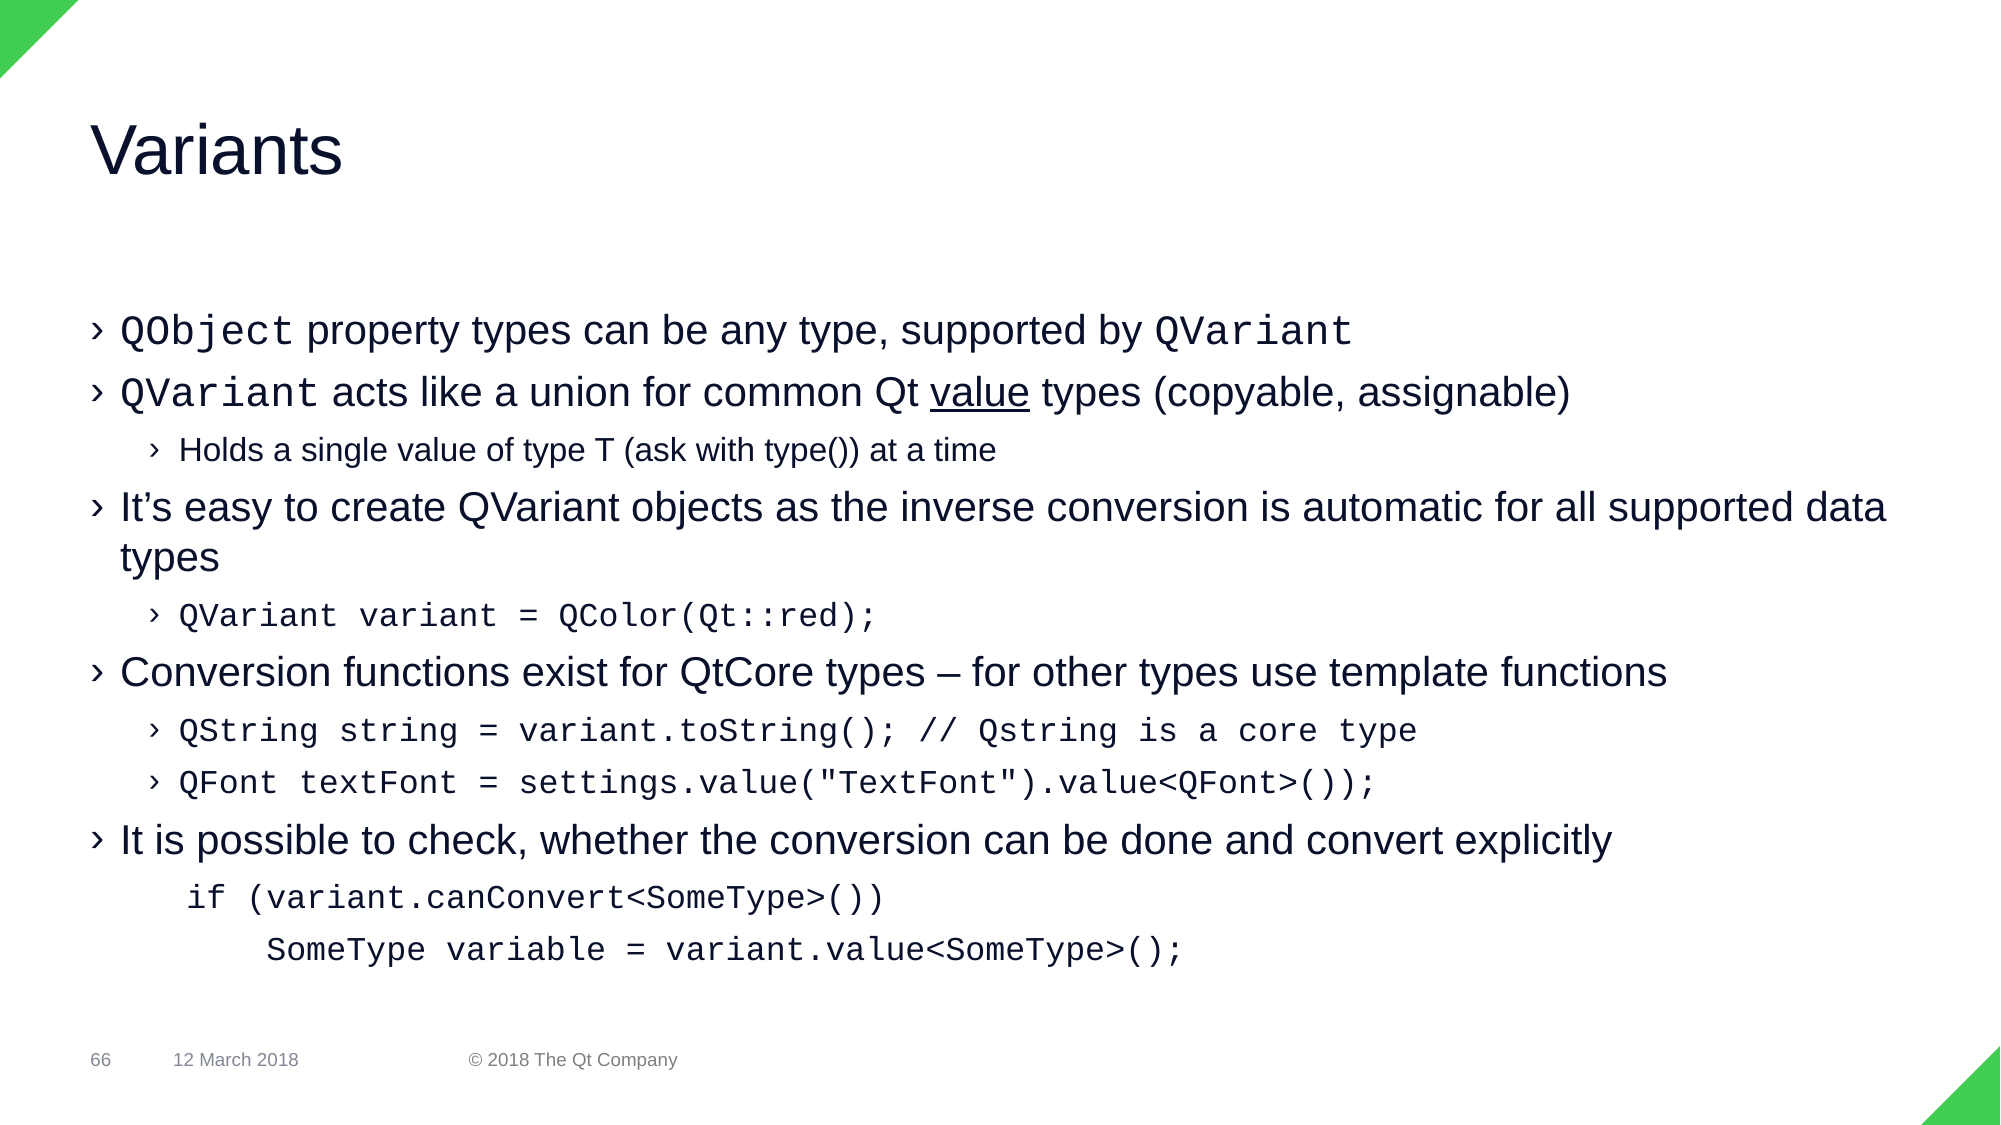

# Variants
QObject property types can be any type, supported by QVariant
QVariant acts like a union for common Qt value types (copyable, assignable)
Holds a single value of type T (ask with type()) at a time
It’s easy to create QVariant objects as the inverse conversion is automatic for all supported data types
QVariant variant = QColor(Qt::red);
Conversion functions exist for QtCore types – for other types use template functions
QString string = variant.toString(); // Qstring is a core type
QFont textFont = settings.value("TextFont").value<QFont>());
It is possible to check, whether the conversion can be done and convert explicitly
if (variant.canConvert<SomeType>())
    SomeType variable = variant.value<SomeType>();
66
12 March 2018
© 2018 The Qt Company